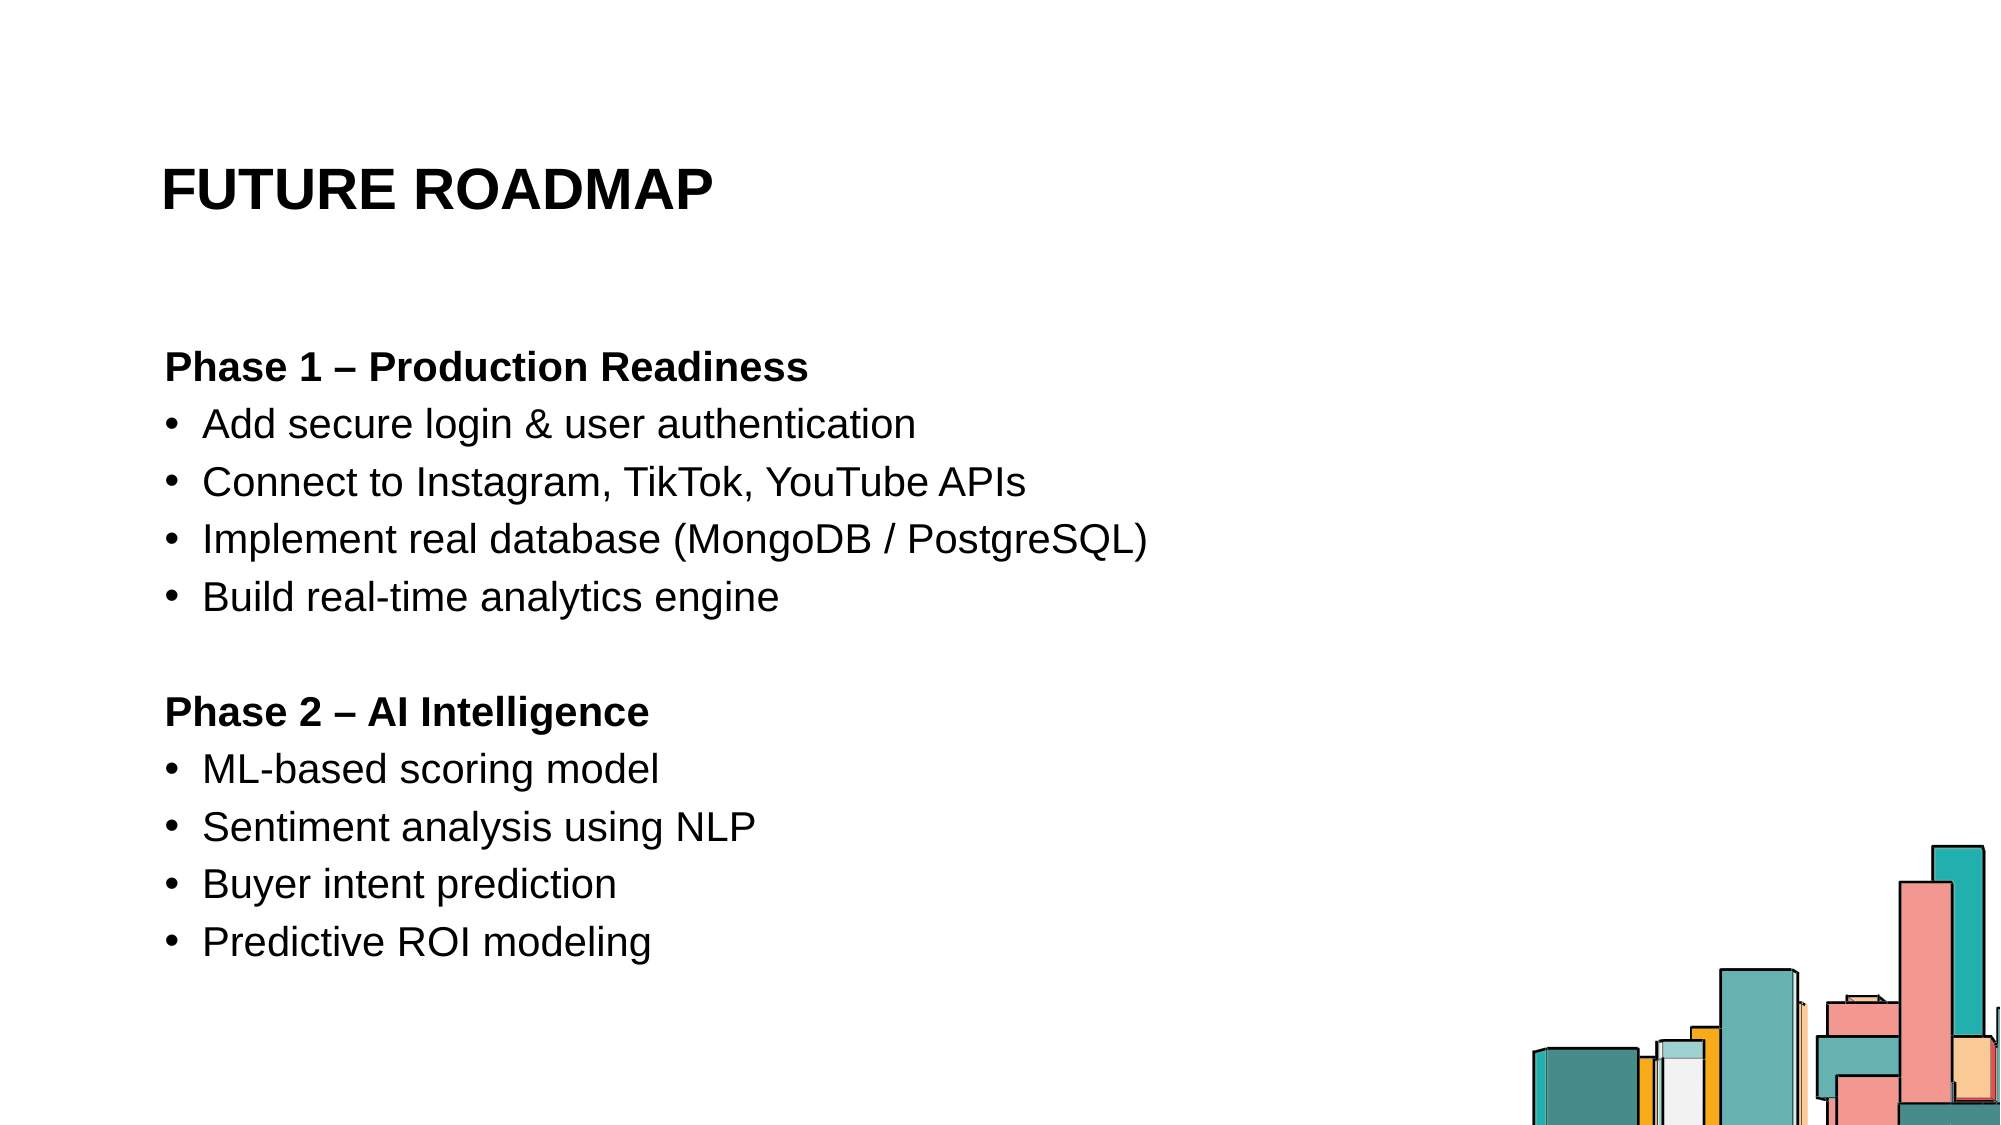

# Future Roadmap
Phase 1 – Production Readiness
Add secure login & user authentication
Connect to Instagram, TikTok, YouTube APIs
Implement real database (MongoDB / PostgreSQL)
Build real-time analytics engine

Phase 2 – AI Intelligence
ML-based scoring model
Sentiment analysis using NLP
Buyer intent prediction
Predictive ROI modeling